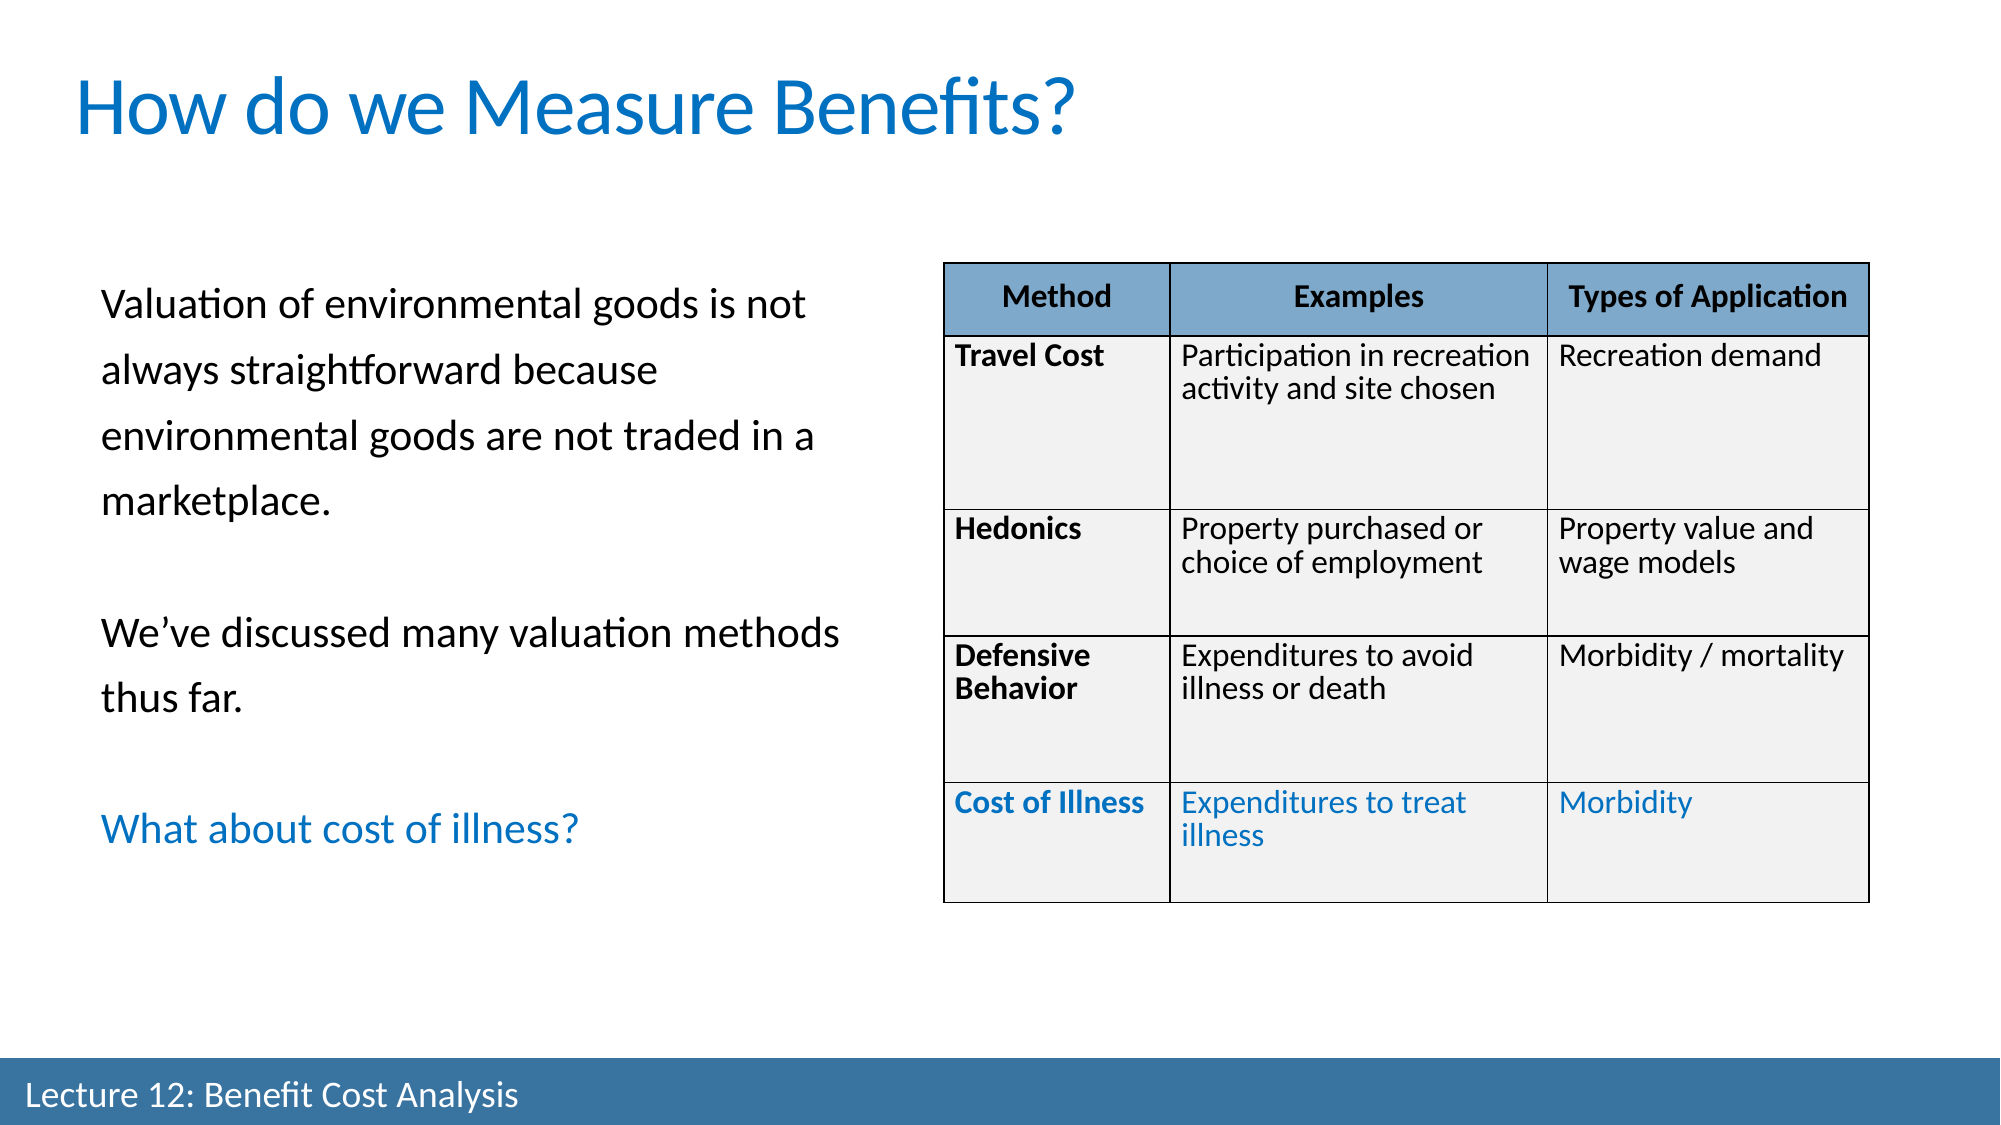

How do we Measure Benefits?
Valuation of environmental goods is not always straightforward because environmental goods are not traded in a marketplace.

We’ve discussed many valuation methods thus far.

What about cost of illness?
| Method | Examples | Types of Application |
| --- | --- | --- |
| Travel Cost | Participation in recreation activity and site chosen | Recreation demand |
| Hedonics | Property purchased or choice of employment | Property value and wage models |
| Defensive Behavior | Expenditures to avoid illness or death | Morbidity / mortality |
| Cost of Illness | Expenditures to treat illness | Morbidity |